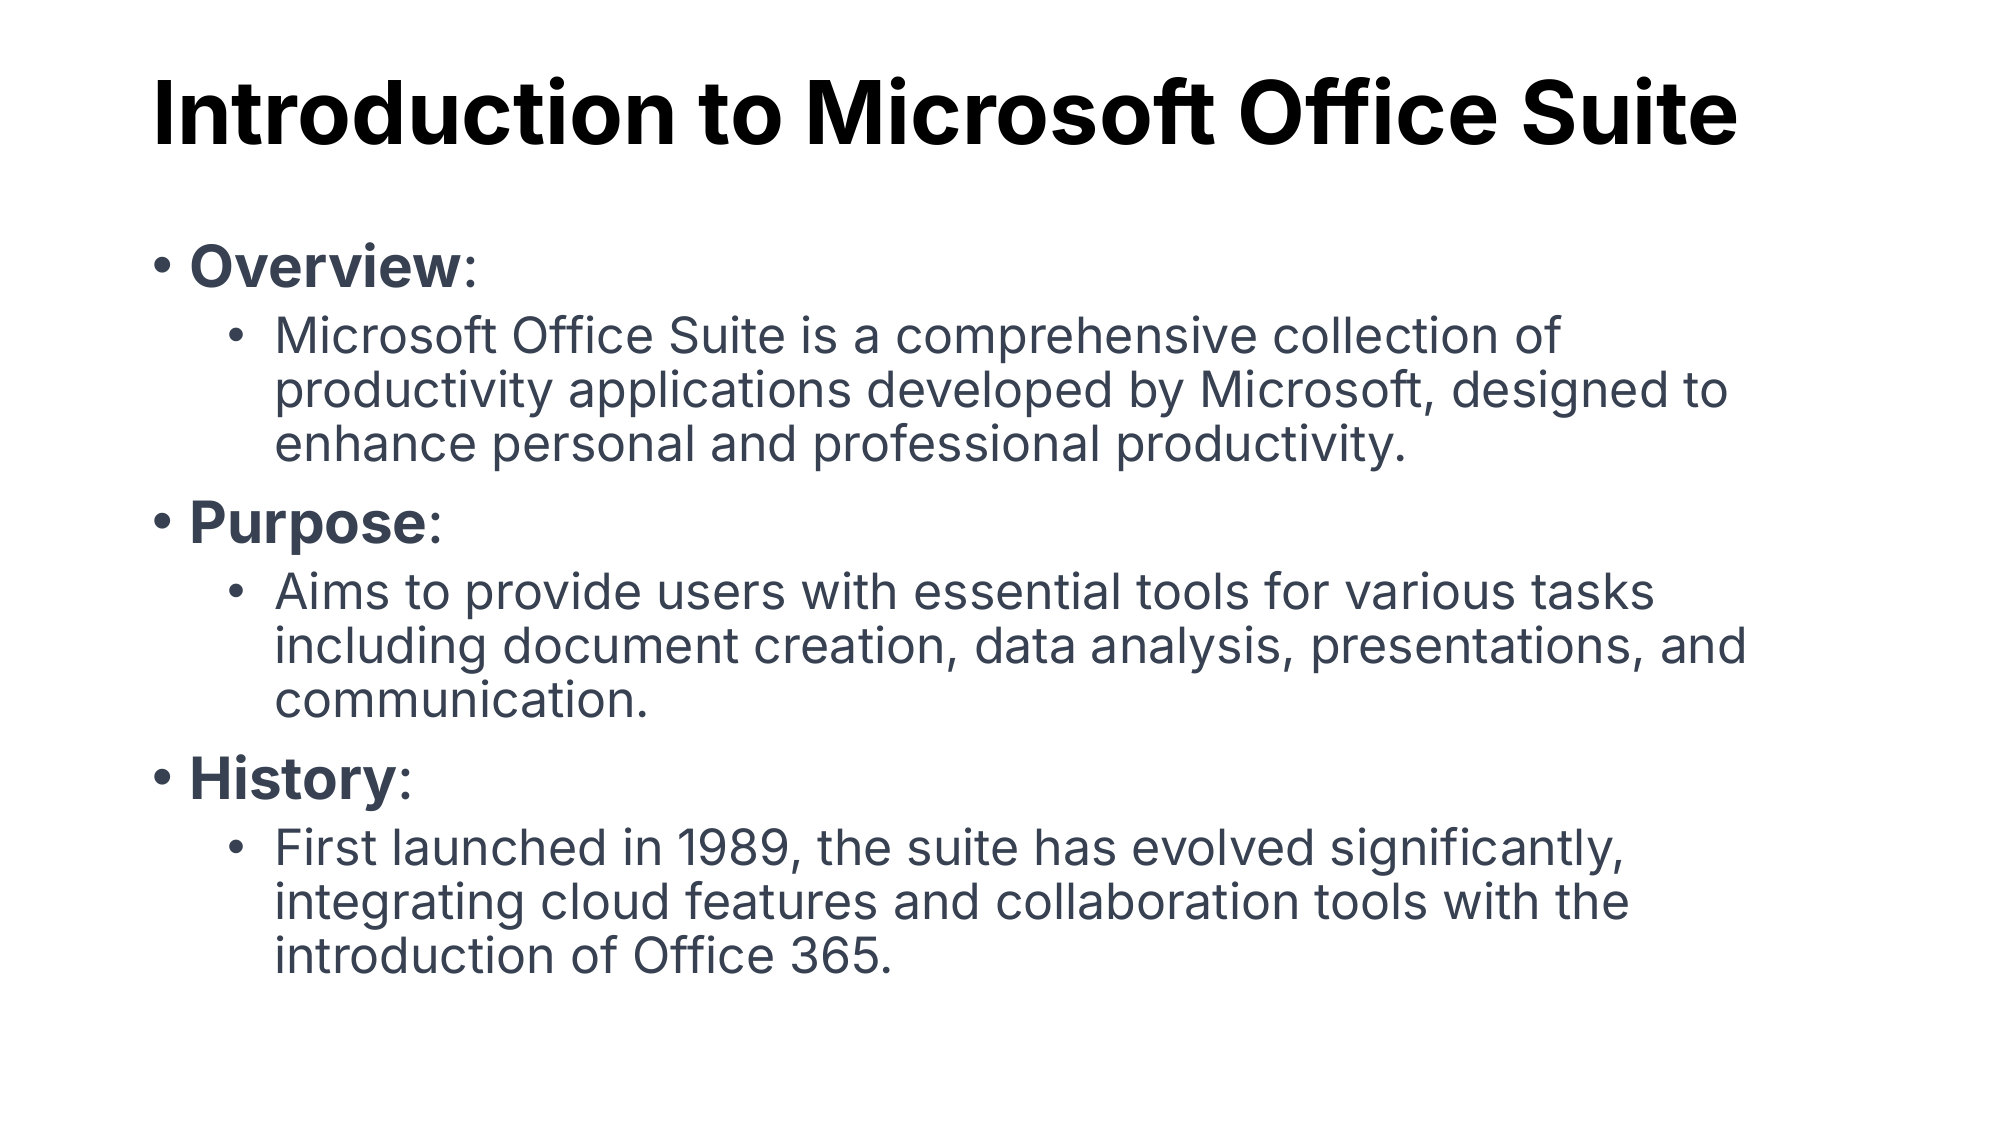

# Introduction to Microsoft Office Suite
Overview:
Microsoft Office Suite is a comprehensive collection of productivity applications developed by Microsoft, designed to enhance personal and professional productivity.
Purpose:
Aims to provide users with essential tools for various tasks including document creation, data analysis, presentations, and communication.
History:
First launched in 1989, the suite has evolved significantly, integrating cloud features and collaboration tools with the introduction of Office 365.